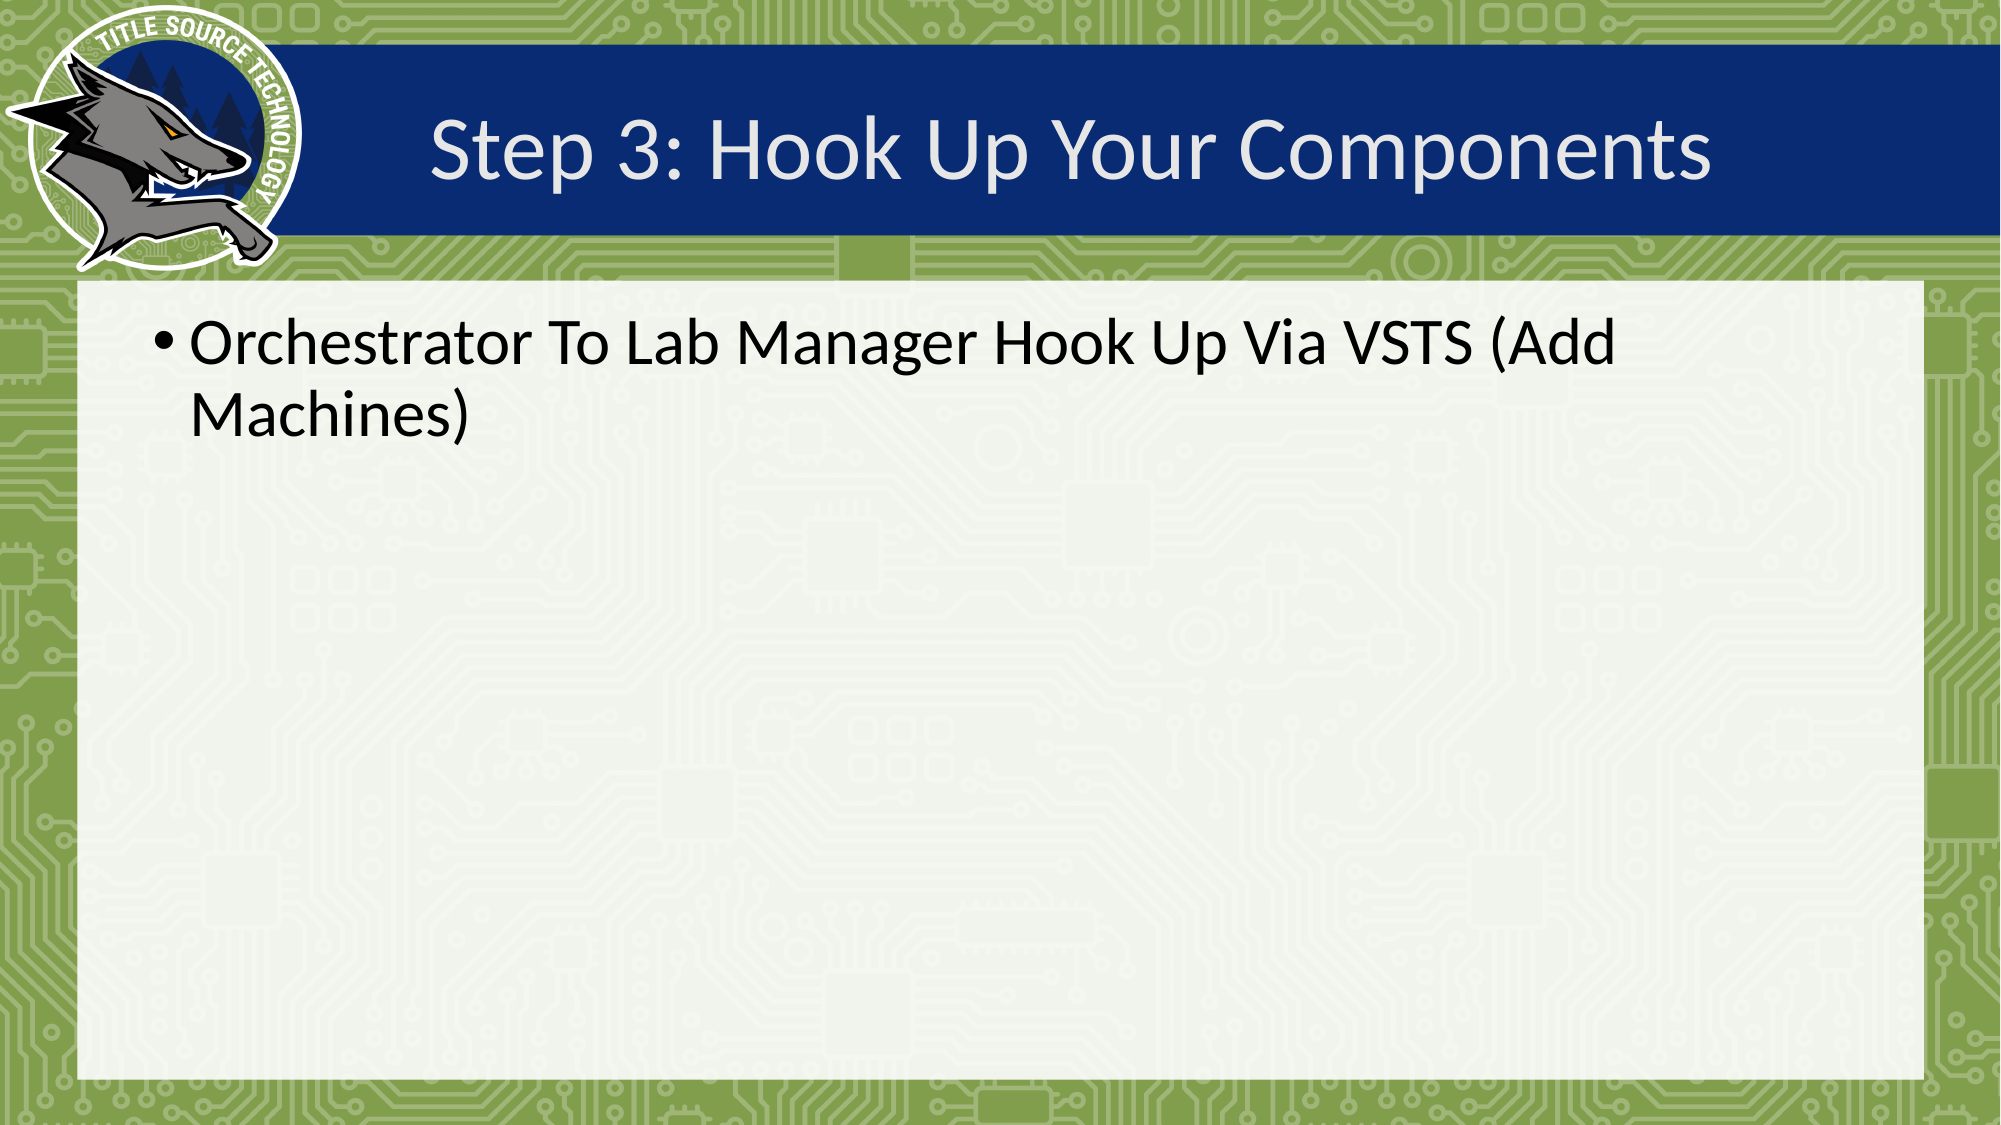

# Step 3: Hook Up Your Components
Orchestrator To Lab Manager Hook Up Via VSTS (Add Machines)